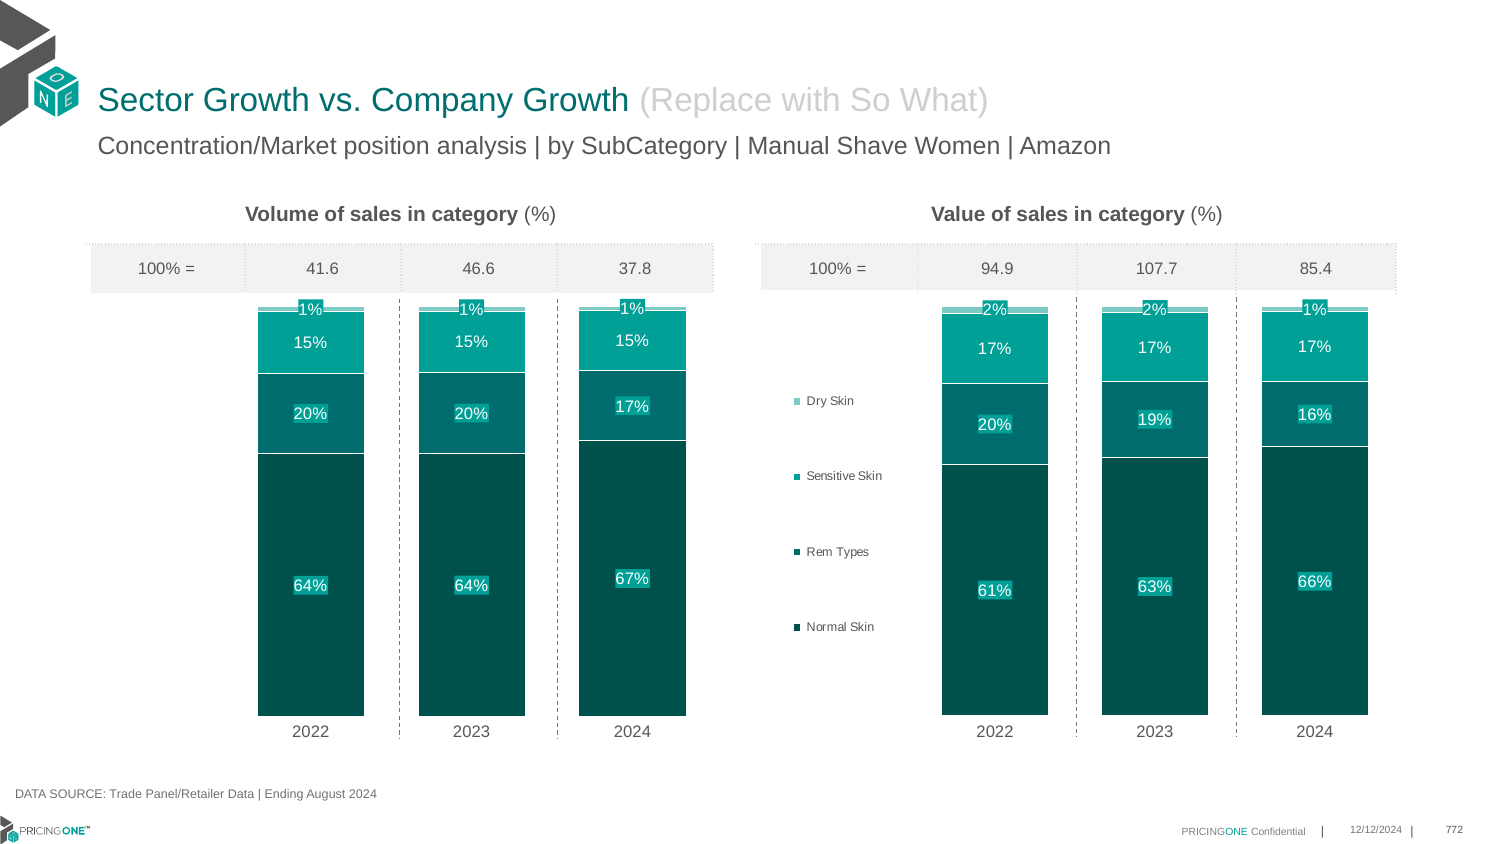

# Sector Growth vs. Company Growth (Replace with So What)
Concentration/Market position analysis | by SubCategory | Manual Shave Women | Amazon
| Volume of sales in category (%) |  |  |  |
| --- | --- | --- | --- |
| 100% = | 41.6 | 46.6 | 37.8 |
| Value of sales in category (%) |  |  |  |
| --- | --- | --- | --- |
| 100% = | 94.9 | 107.7 | 85.4 |

### Chart

| Category | Normal Skin | Rem Types | Sensitive Skin | Dry Skin |
|---|---|---|---|---|
| 2022 | 0.6400997189658686 | 0.19730396086821003 | 0.15103097692979647 | 0.011565343236124874 |
| 2023 | 0.6405394576423799 | 0.19902499135938354 | 0.14838468258276333 | 0.012050868415473233 |
| 2024 | 0.672780172573046 | 0.16960552571908769 | 0.14882048847325802 | 0.008793813234608271 |

### Chart

| Category | Normal Skin | Rem Types | Sensitive Skin | Dry Skin |
|---|---|---|---|---|
| 2022 | 0.6138137860287753 | 0.19652331443314477 | 0.17217303728476735 | 0.017489862253312546 |
| 2023 | 0.6308375918380758 | 0.18619822155411955 | 0.1666883698965466 | 0.016275816711258065 |
| 2024 | 0.6569199374762781 | 0.15989117942562764 | 0.17044561089265087 | 0.012743272205443437 |
DATA SOURCE: Trade Panel/Retailer Data | Ending August 2024

12/12/2024
772